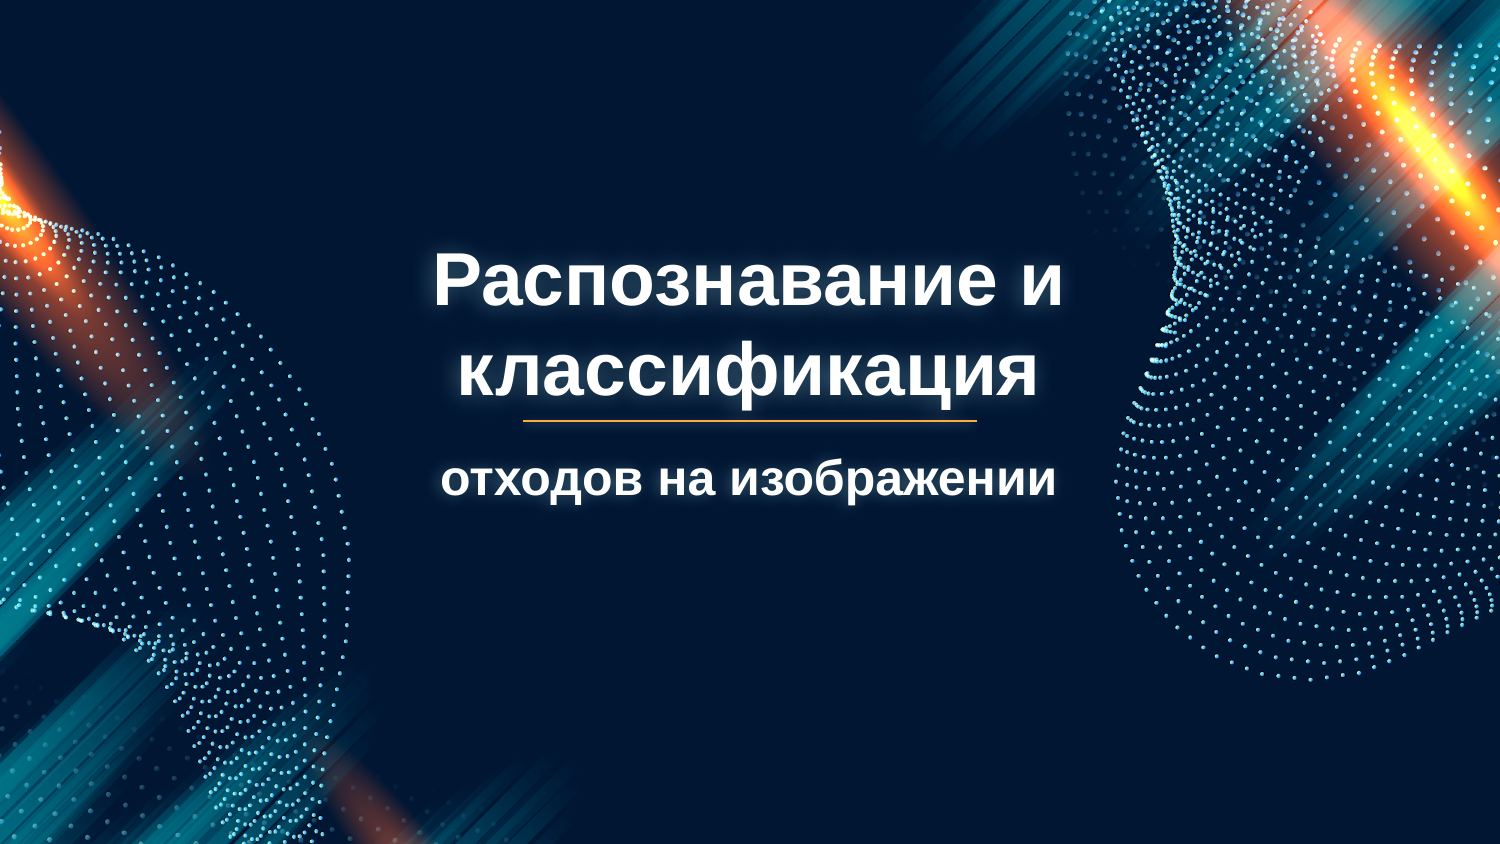

# Распознавание и классификация
отходов на изображении